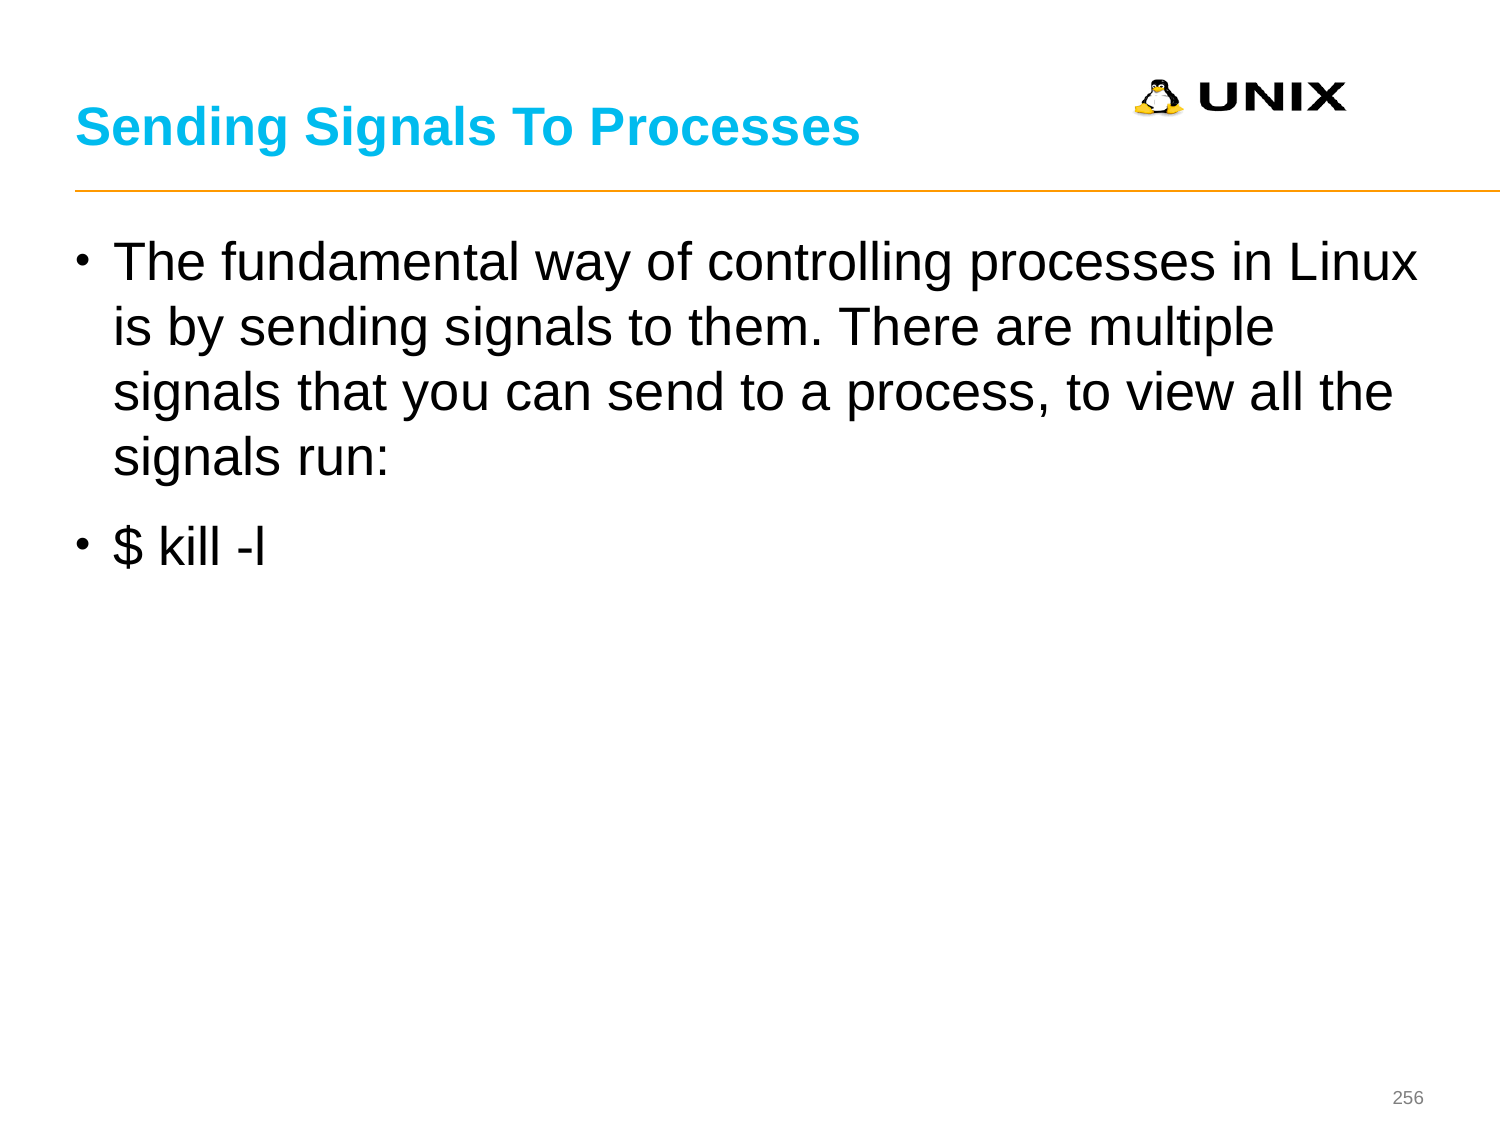

# Sending Signals To Processes
The fundamental way of controlling processes in Linux is by sending signals to them. There are multiple signals that you can send to a process, to view all the signals run:
$ kill -l